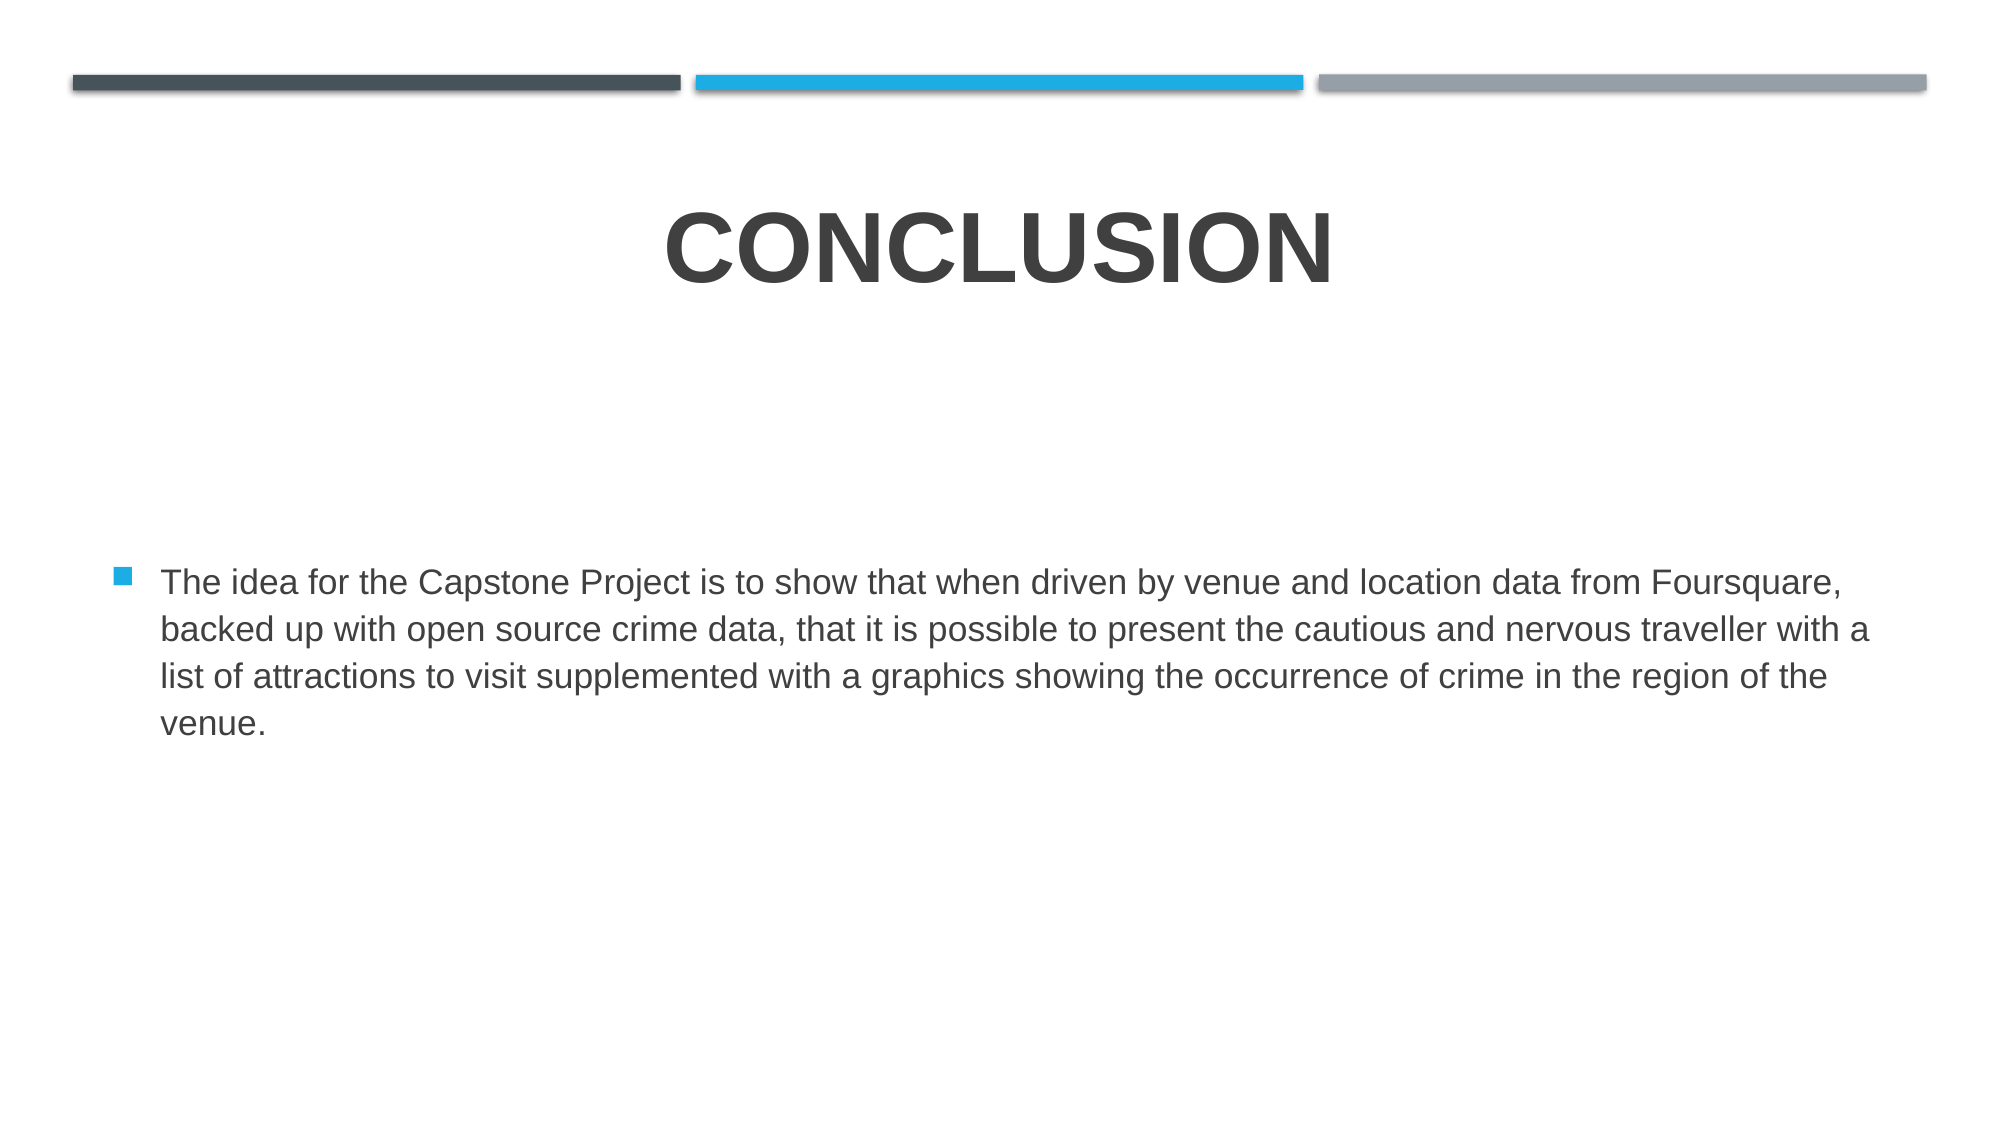

# Conclusion
The idea for the Capstone Project is to show that when driven by venue and location data from Foursquare, backed up with open source crime data, that it is possible to present the cautious and nervous traveller with a list of attractions to visit supplemented with a graphics showing the occurrence of crime in the region of the venue.